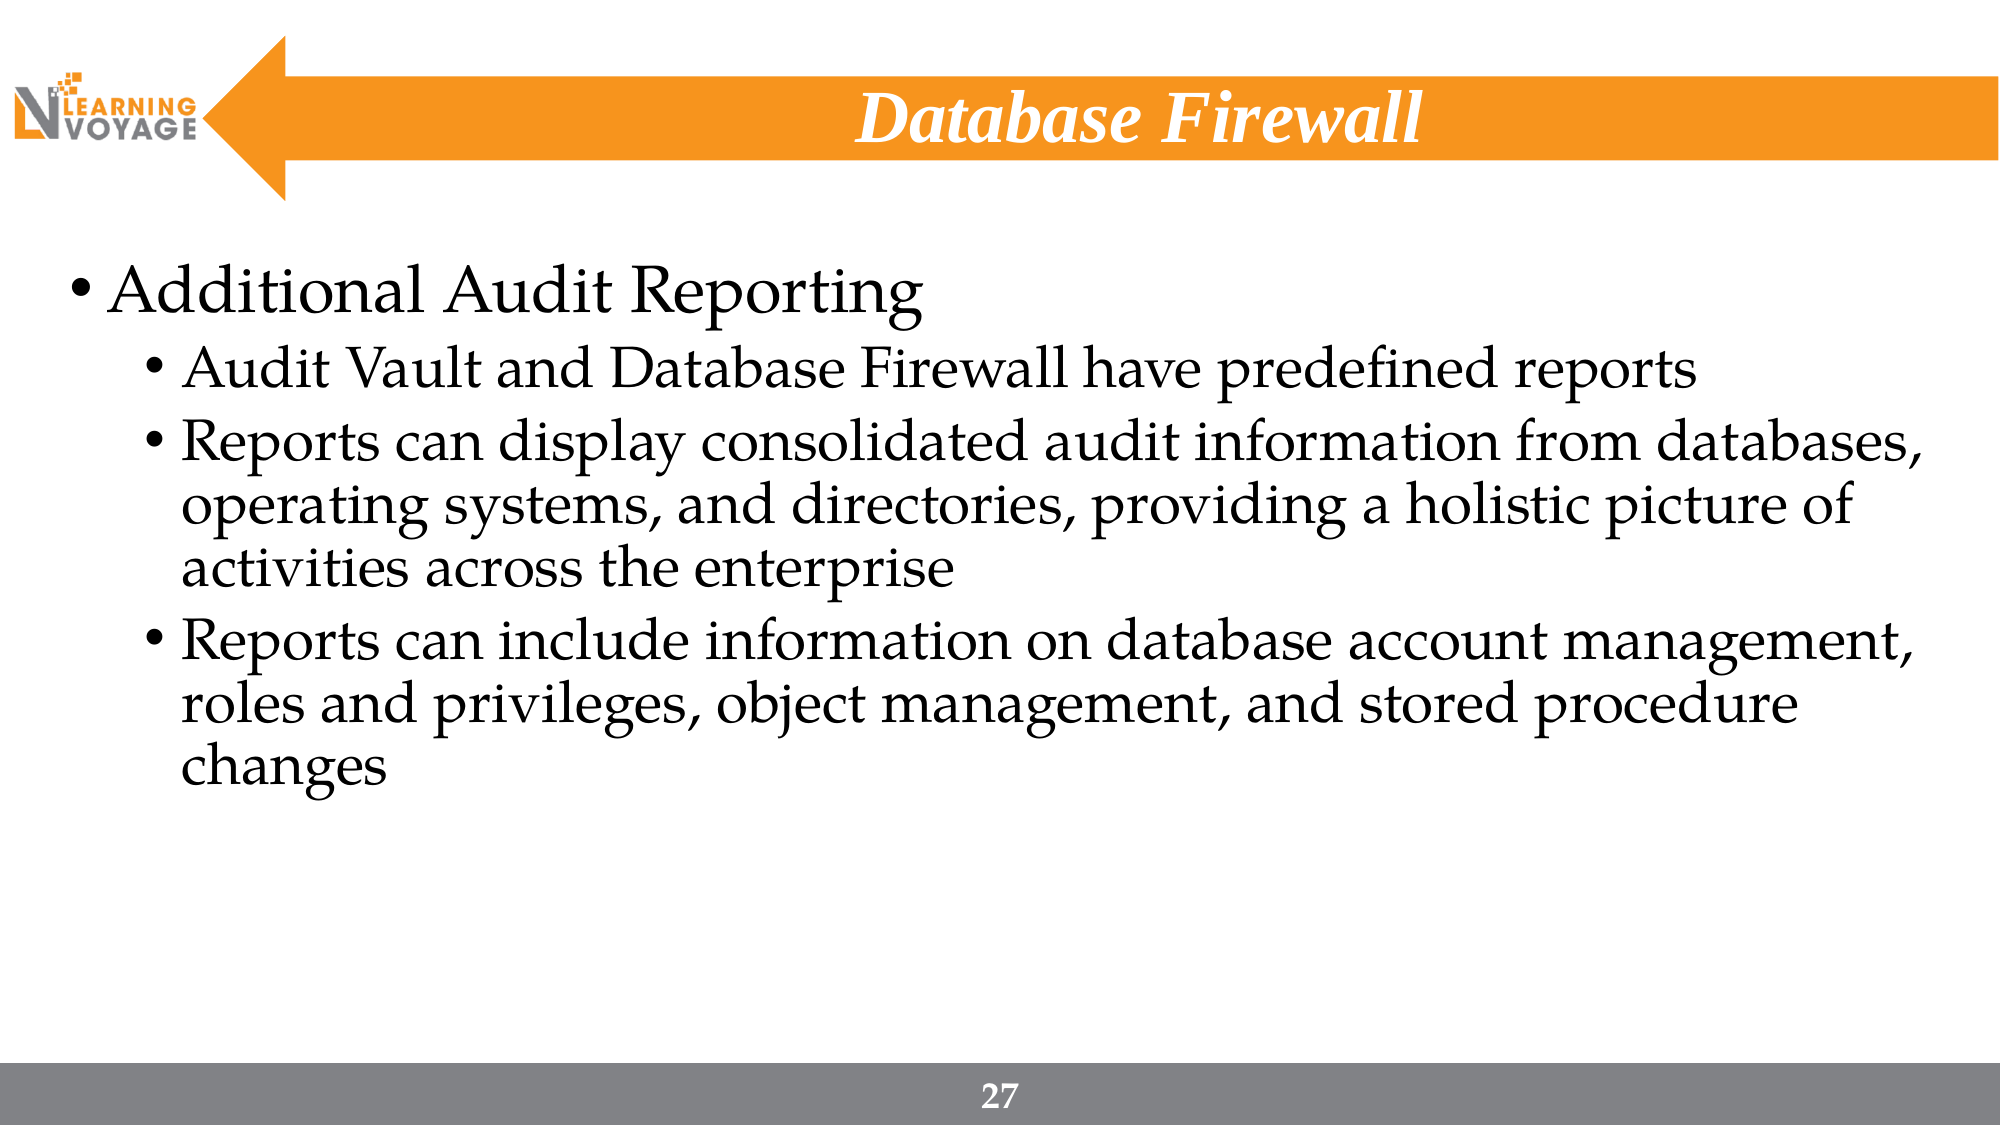

# Database Firewall
Additional Audit Reporting
Audit Vault and Database Firewall have predefined reports
Reports can display consolidated audit information from databases, operating systems, and directories, providing a holistic picture of activities across the enterprise
Reports can include information on database account management, roles and privileges, object management, and stored procedure changes

27